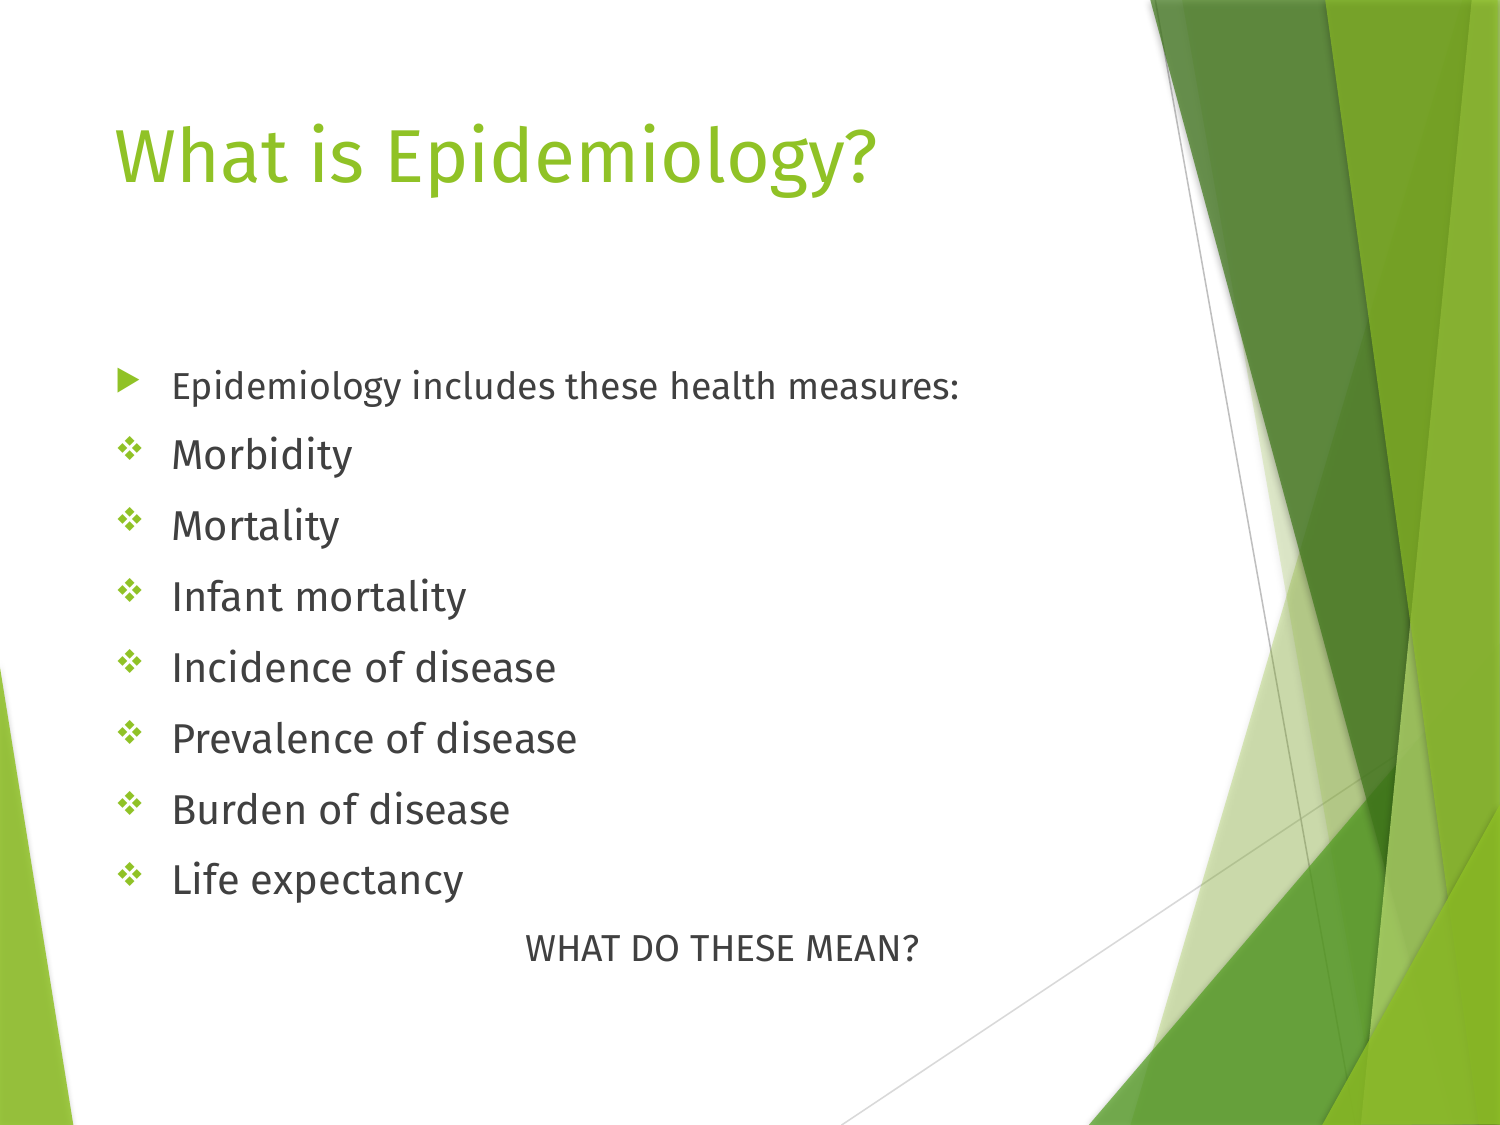

# What is Epidemiology?
Epidemiology includes these health measures:
Morbidity
Mortality
Infant mortality
Incidence of disease
Prevalence of disease
Burden of disease
Life expectancy
                                         WHAT DO THESE MEAN?